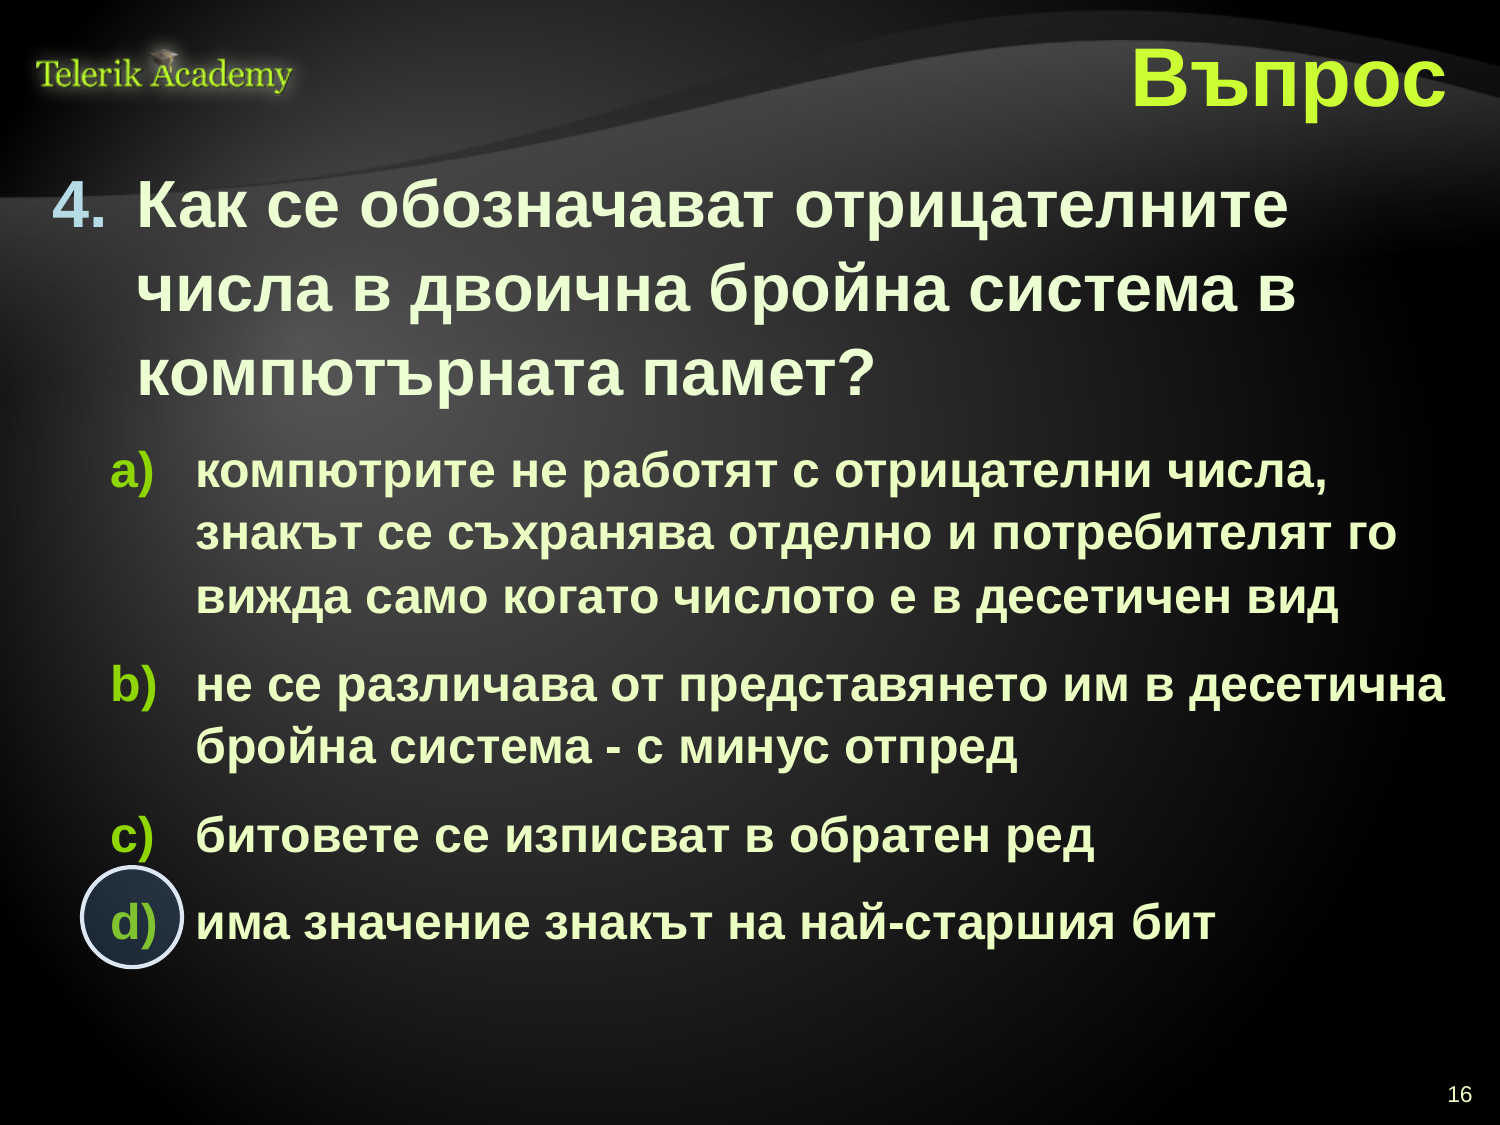

# Въпрос
Как се обозначават отрицателните числа в двоична бройна система в компютърната памет?
компютрите не работят с отрицателни числа, знакът се съхранява отделно и потребителят го вижда само когато числото е в десетичен вид
не се различава от представянето им в десетична бройна система - с минус отпред
битовете се изписват в обратен ред
има значение знакът на най-старшия бит

16